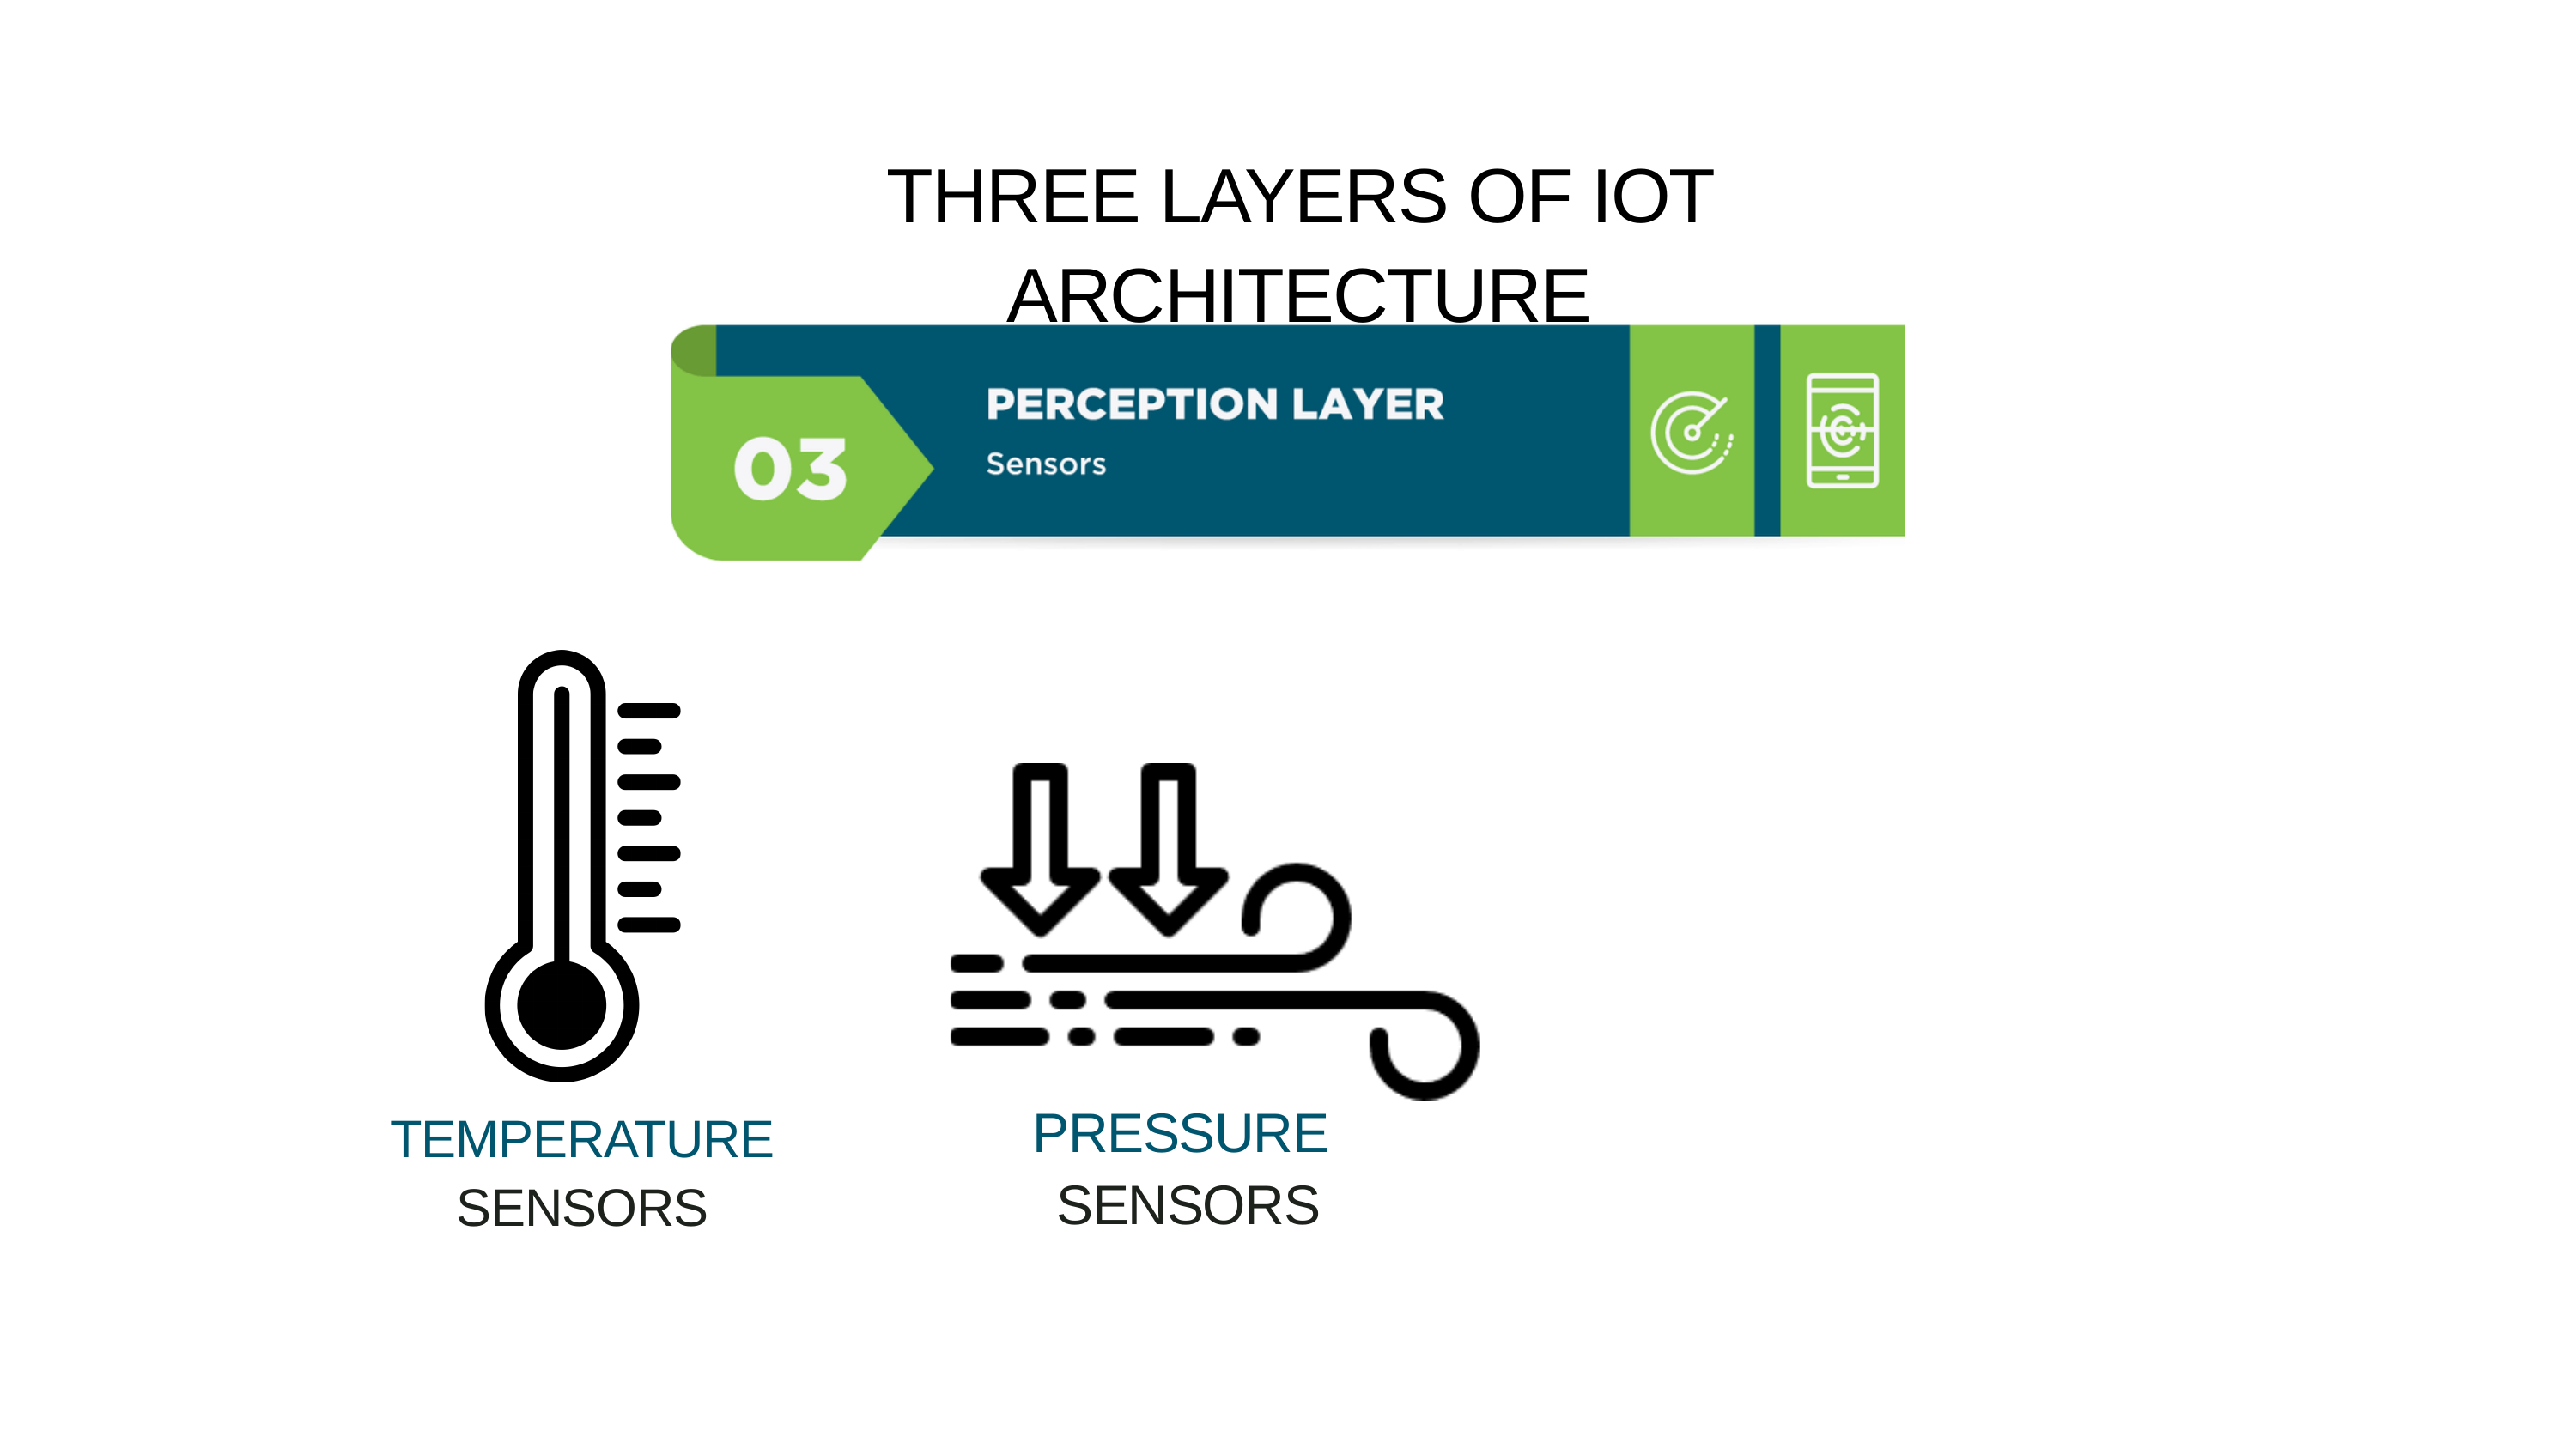

THREE LAYERS OF IOT ARCHITECTURE

PRESSURE
 SENSORS
TEMPERATURE SENSORS